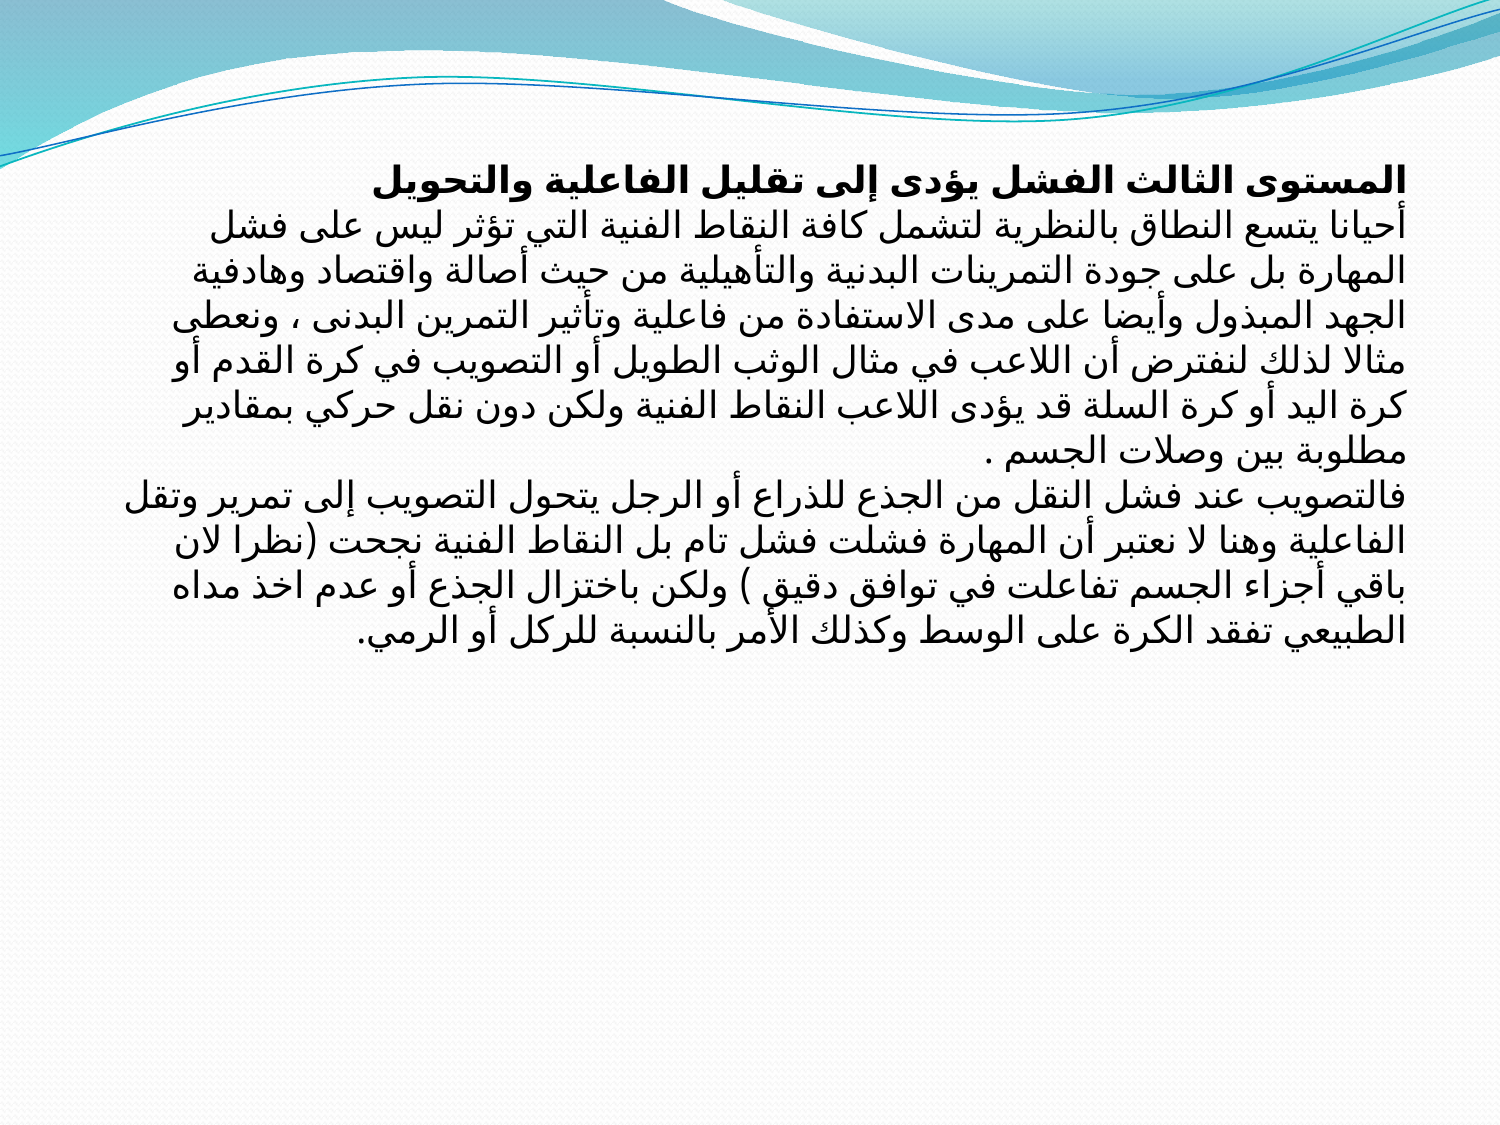

المستوى الثالث الفشل يؤدى إلى تقليل الفاعلية والتحويل
	أحيانا يتسع النطاق بالنظرية لتشمل كافة النقاط الفنية التي تؤثر ليس على فشل المهارة بل على جودة التمرينات البدنية والتأهيلية من حيث أصالة واقتصاد وهادفية الجهد المبذول وأيضا على مدى الاستفادة من فاعلية وتأثير التمرين البدنى ، ونعطى مثالا لذلك لنفترض أن اللاعب في مثال الوثب الطويل أو التصويب في كرة القدم أو كرة اليد أو كرة السلة قد يؤدى اللاعب النقاط الفنية ولكن دون نقل حركي بمقادير مطلوبة بين وصلات الجسم .
	فالتصويب عند فشل النقل من الجذع للذراع أو الرجل يتحول التصويب إلى تمرير وتقل الفاعلية وهنا لا نعتبر أن المهارة فشلت فشل تام بل النقاط الفنية نجحت (نظرا لان باقي أجزاء الجسم تفاعلت في توافق دقيق ) ولكن باختزال الجذع أو عدم اخذ مداه الطبيعي تفقد الكرة على الوسط وكذلك الأمر بالنسبة للركل أو الرمي.